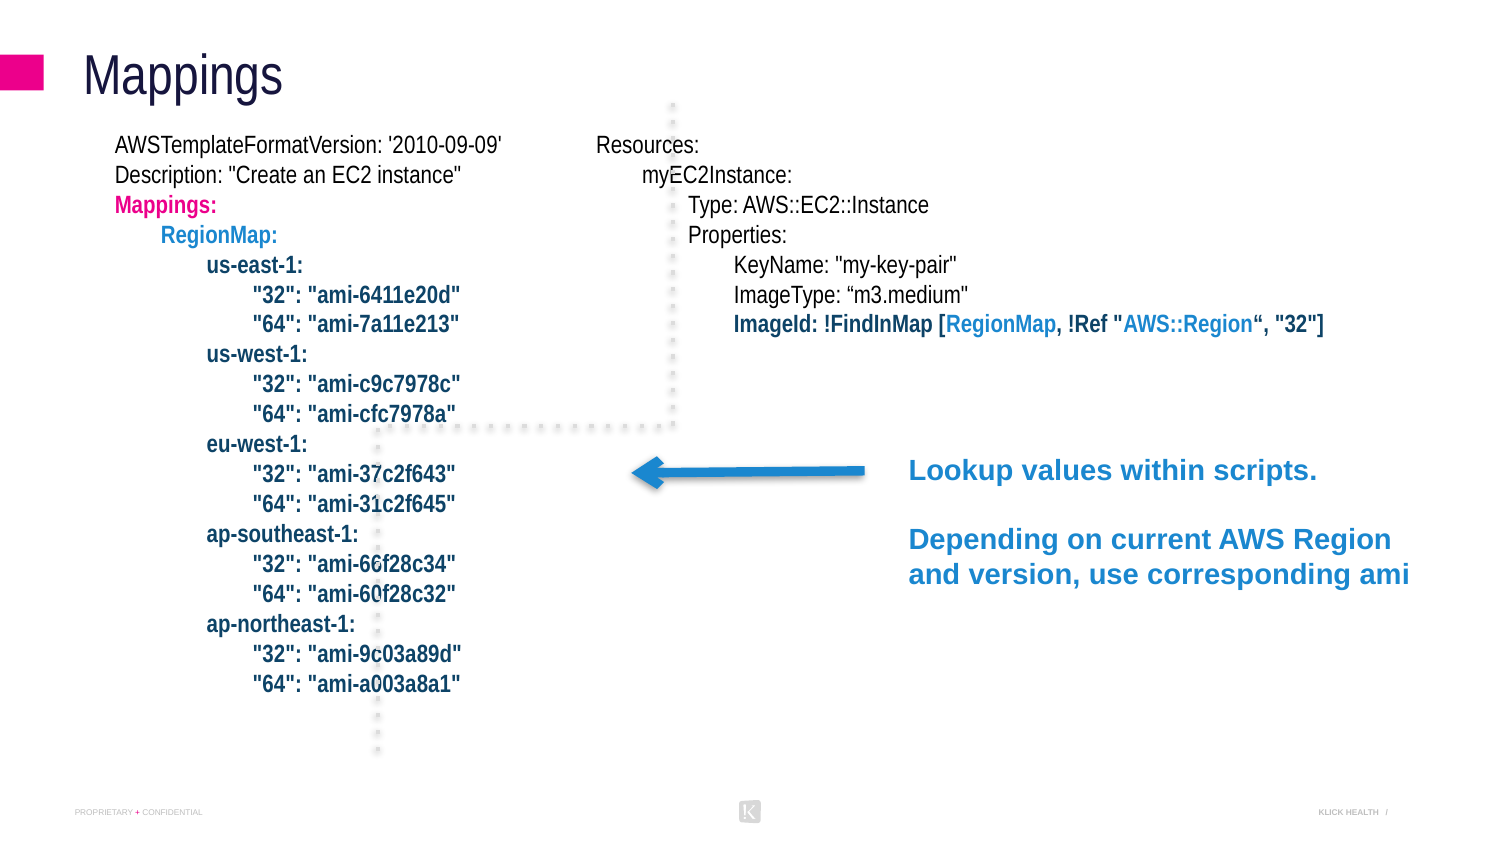

# Mappings
AWSTemplateFormatVersion: '2010-09-09'
Description: "Create an EC2 instance"
Mappings:
        RegionMap:
                us-east-1:
                        "32": "ami-6411e20d"
                        "64": "ami-7a11e213"
                us-west-1:
                        "32": "ami-c9c7978c"
                        "64": "ami-cfc7978a"
                eu-west-1:
                        "32": "ami-37c2f643"
                        "64": "ami-31c2f645"
                ap-southeast-1:
                        "32": "ami-66f28c34"
                        "64": "ami-60f28c32"
                ap-northeast-1:
                        "32": "ami-9c03a89d"
                        "64": "ami-a003a8a1"
Resources:
        myEC2Instance:
                Type: AWS::EC2::Instance
                Properties:
                        KeyName: "my-key-pair"
                        ImageType: “m3.medium"
                        ImageId: !FindInMap [RegionMap, !Ref "AWS::Region“, "32"]
Lookup values within scripts.

Depending on current AWS Region and version, use corresponding ami